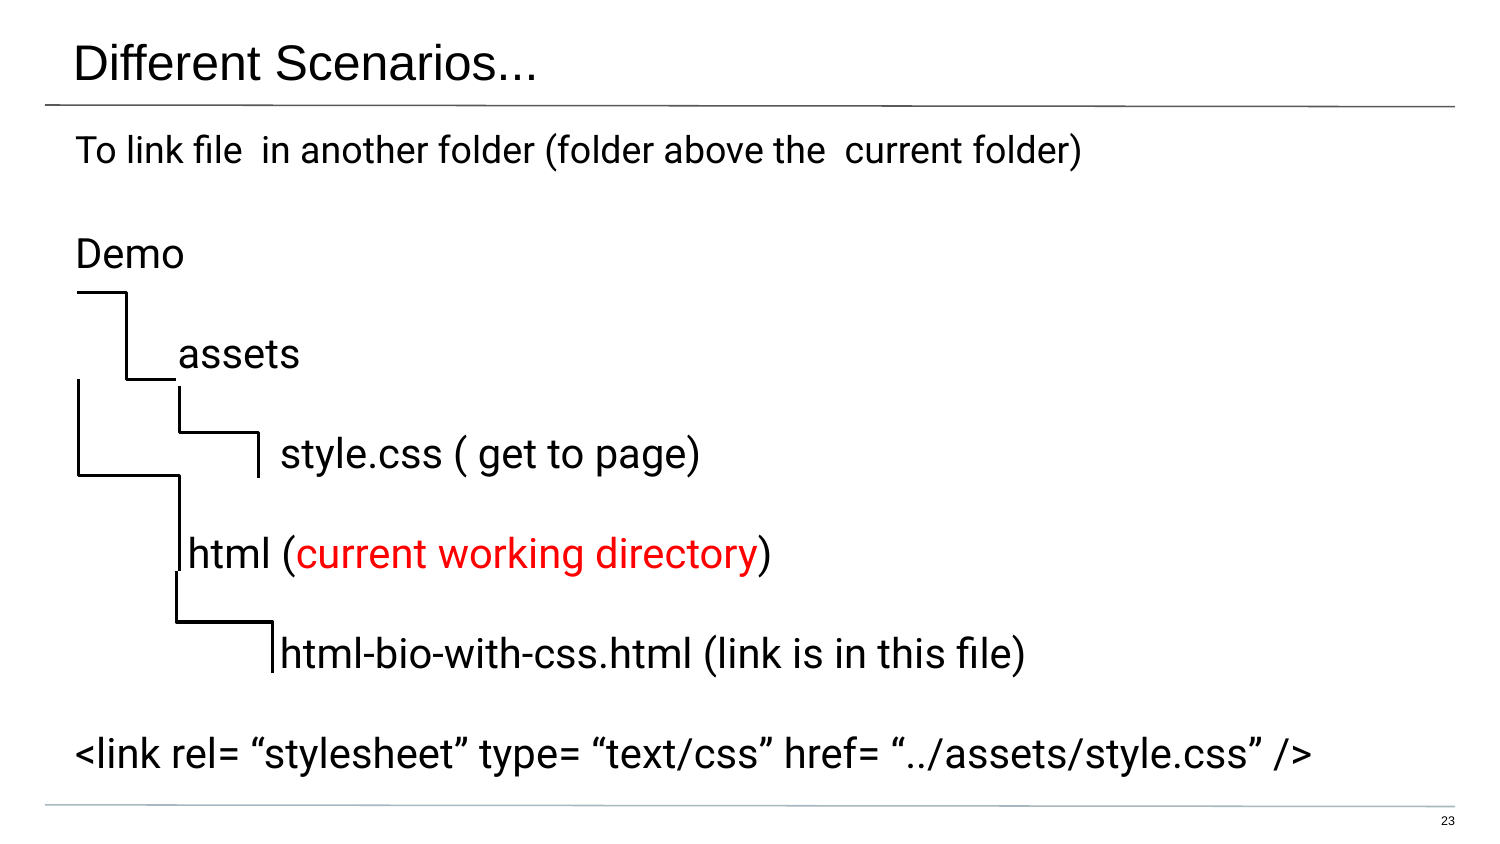

# Different Scenarios...
To link file  in another folder (folder above the  current folder)

Demo

          assets

                    style.css ( get to page)

           html (current working directory)

                    html-bio-with-css.html (link is in this file)

<link rel= “stylesheet” type= “text/css” href= “../assets/style.css” />